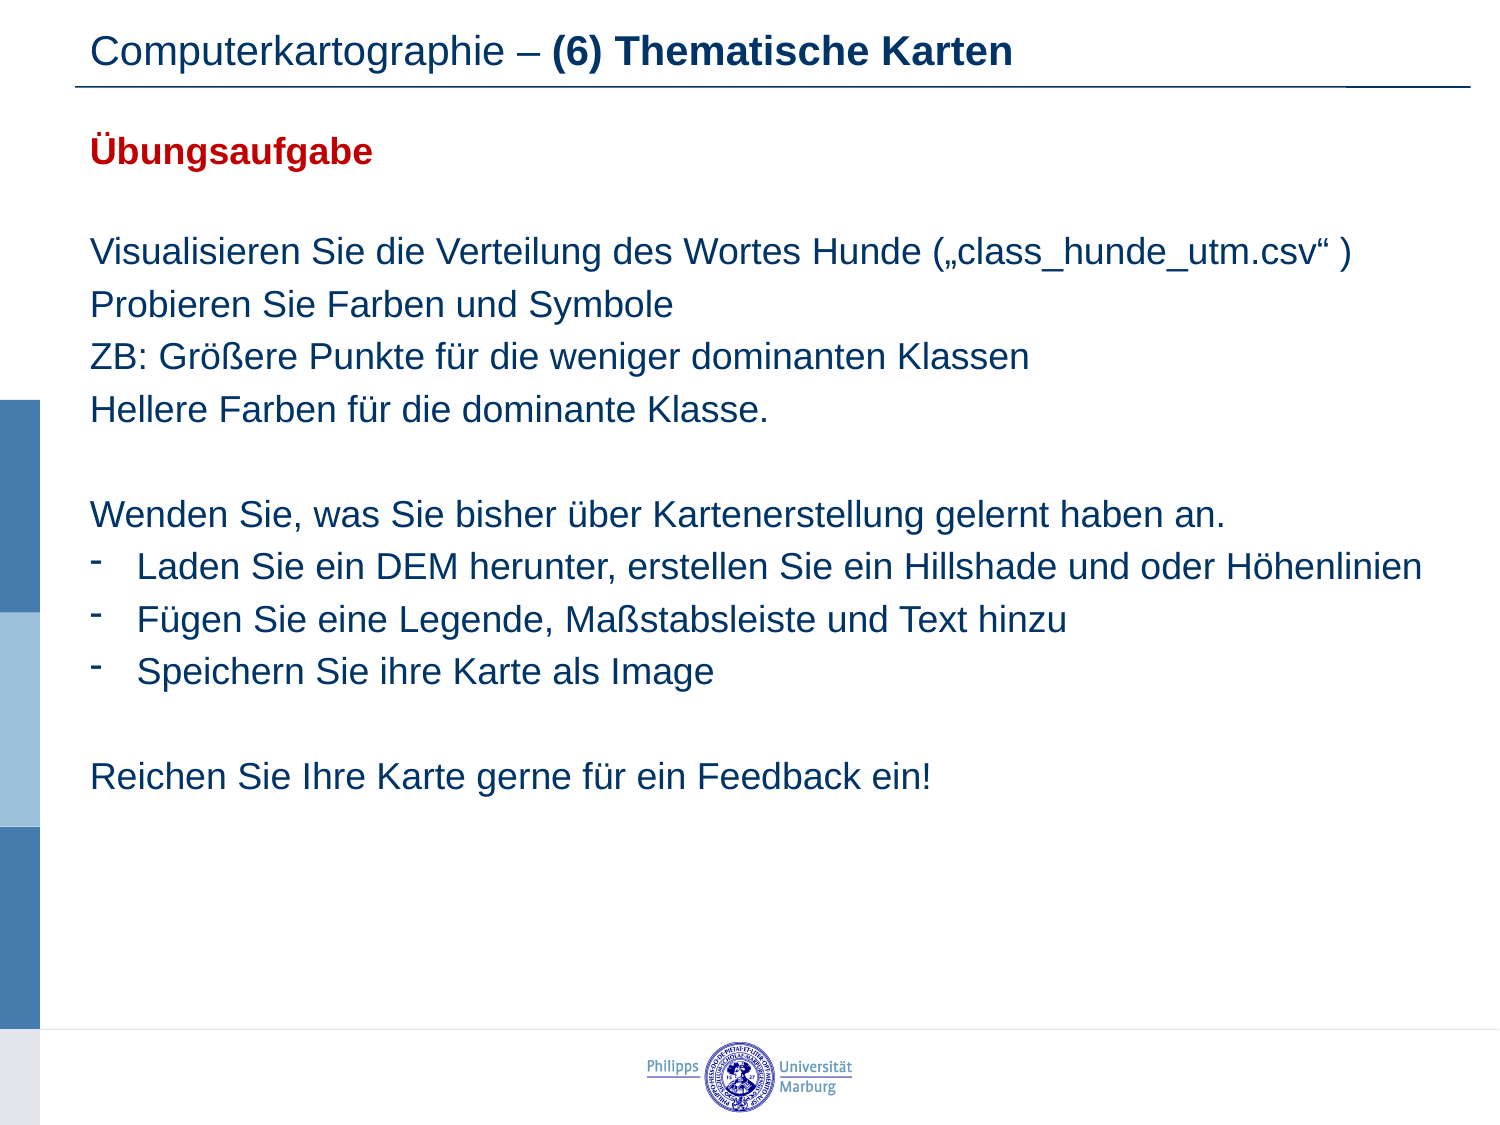

Computerkartographie – (6) Thematische Karten

Übungsaufgabe
Visualisieren Sie die Verteilung des Wortes Hunde („class_hunde_utm.csv“ )
Probieren Sie Farben und Symbole
ZB: Größere Punkte für die weniger dominanten Klassen
Hellere Farben für die dominante Klasse.

Wenden Sie, was Sie bisher über Kartenerstellung gelernt haben an.
Laden Sie ein DEM herunter, erstellen Sie ein Hillshade und oder Höhenlinien
Fügen Sie eine Legende, Maßstabsleiste und Text hinzu
Speichern Sie ihre Karte als Image

Reichen Sie Ihre Karte gerne für ein Feedback ein!